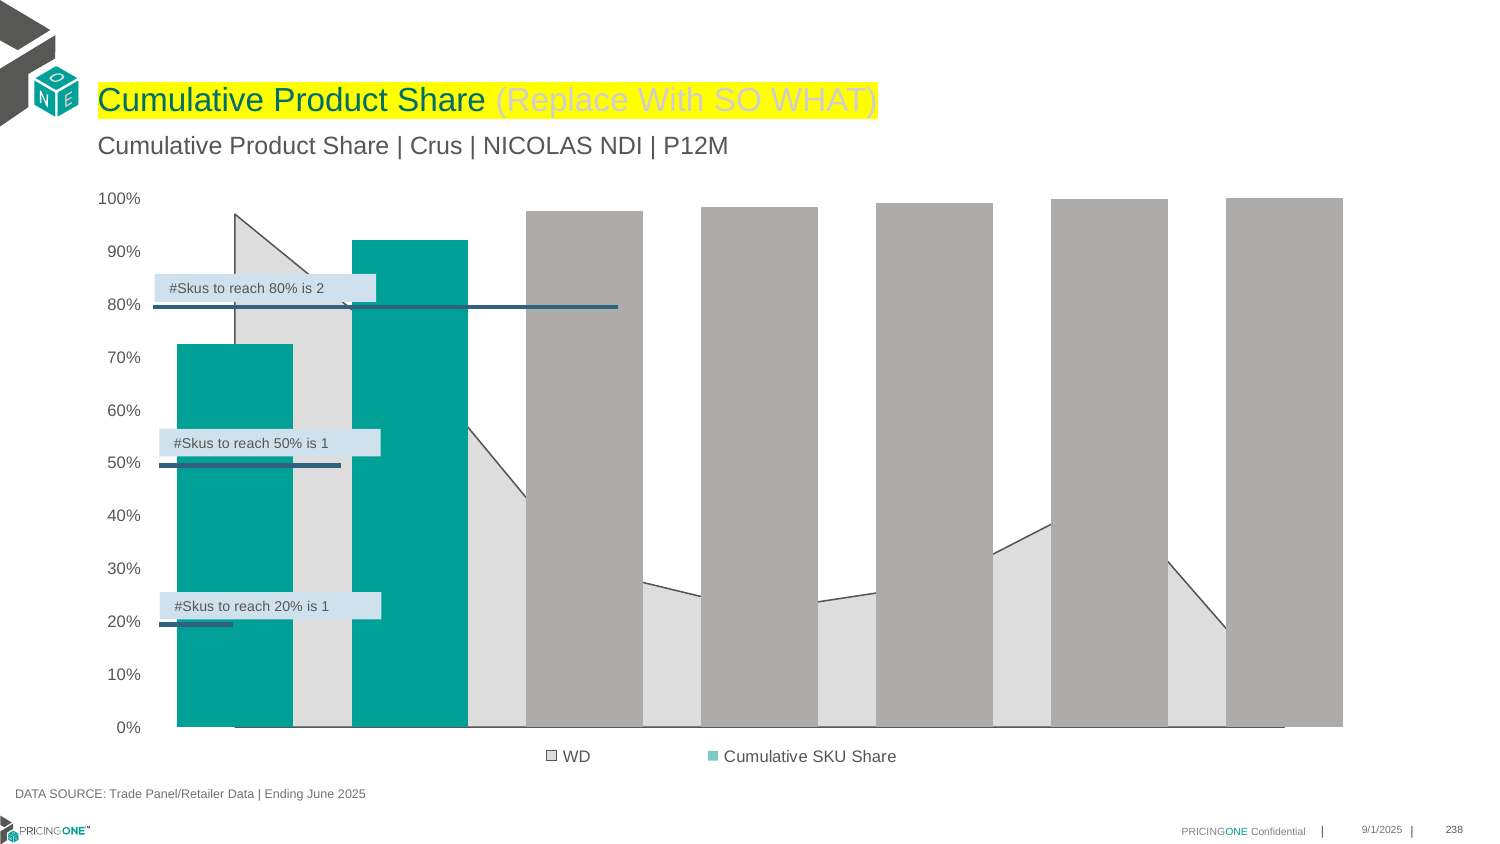

# Cumulative Product Share (Replace With SO WHAT)
Cumulative Product Share | Crus | NICOLAS NDI | P12M

### Chart

| Category | WD | Cumulative SKU Share |
|---|---|---|
| Malard | 0.97 | 0.7251367142827438 |
| Vesselle | 0.7 | 0.9215894204977855 |
| Louis Marti | 0.3 | 0.9753810325827043 |
| Louis Marti | 0.22 | 0.9838438026323997 |
| Nicolas | 0.27 | 0.9916619882311355 |
| Nicolas | 0.44 | 0.9984197284428087 |
| Nicolas | 0.06 | 1.0 |
#Skus to reach 80% is 2
#Skus to reach 50% is 1
#Skus to reach 20% is 1
DATA SOURCE: Trade Panel/Retailer Data | Ending June 2025

9/1/2025
238